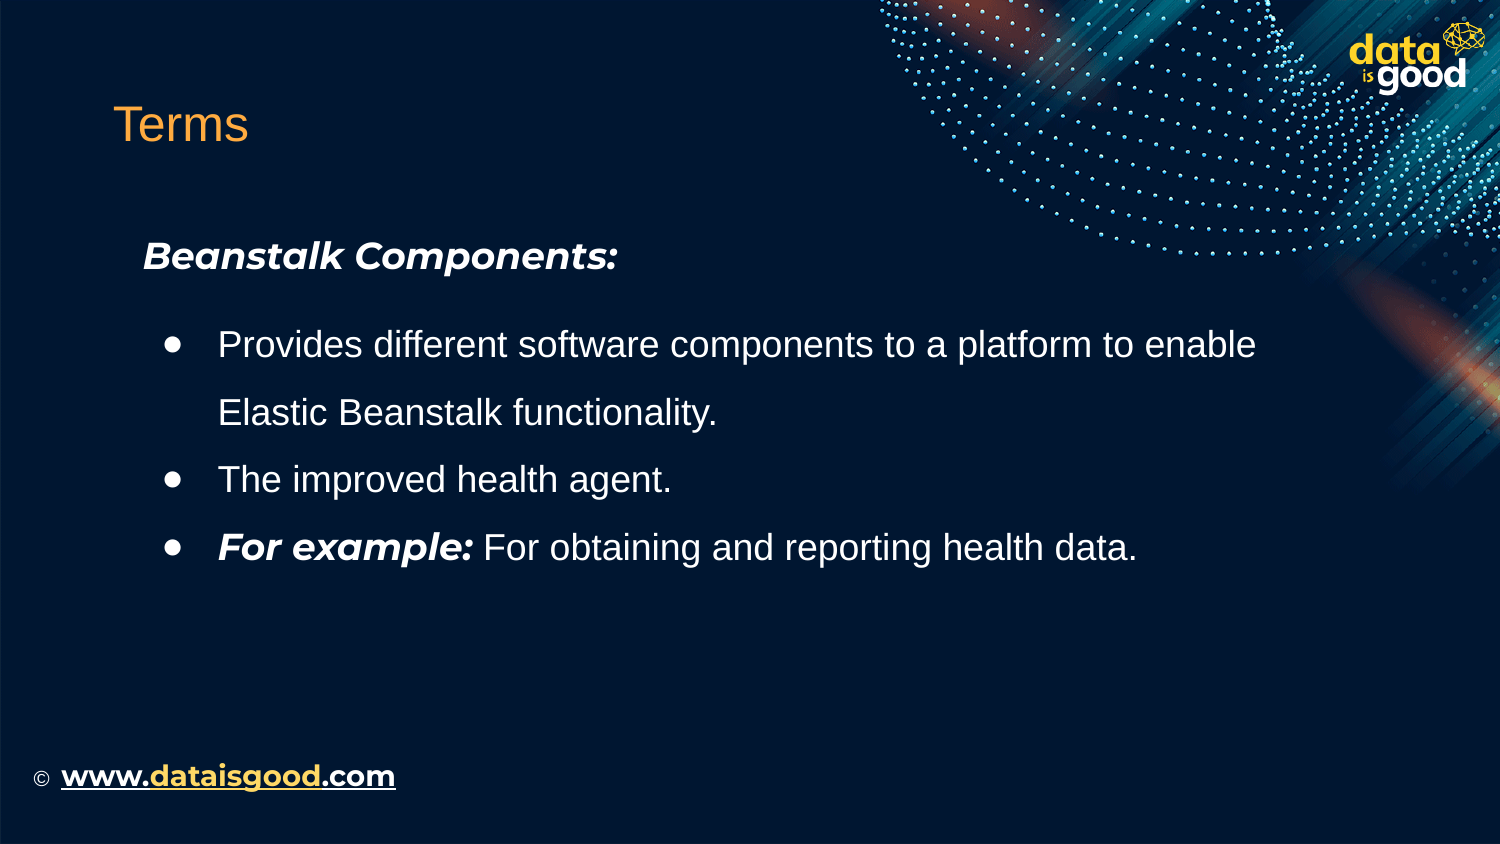

# Terms
Beanstalk Components:
Provides different software components to a platform to enable Elastic Beanstalk functionality.
The improved health agent.
For example: For obtaining and reporting health data.